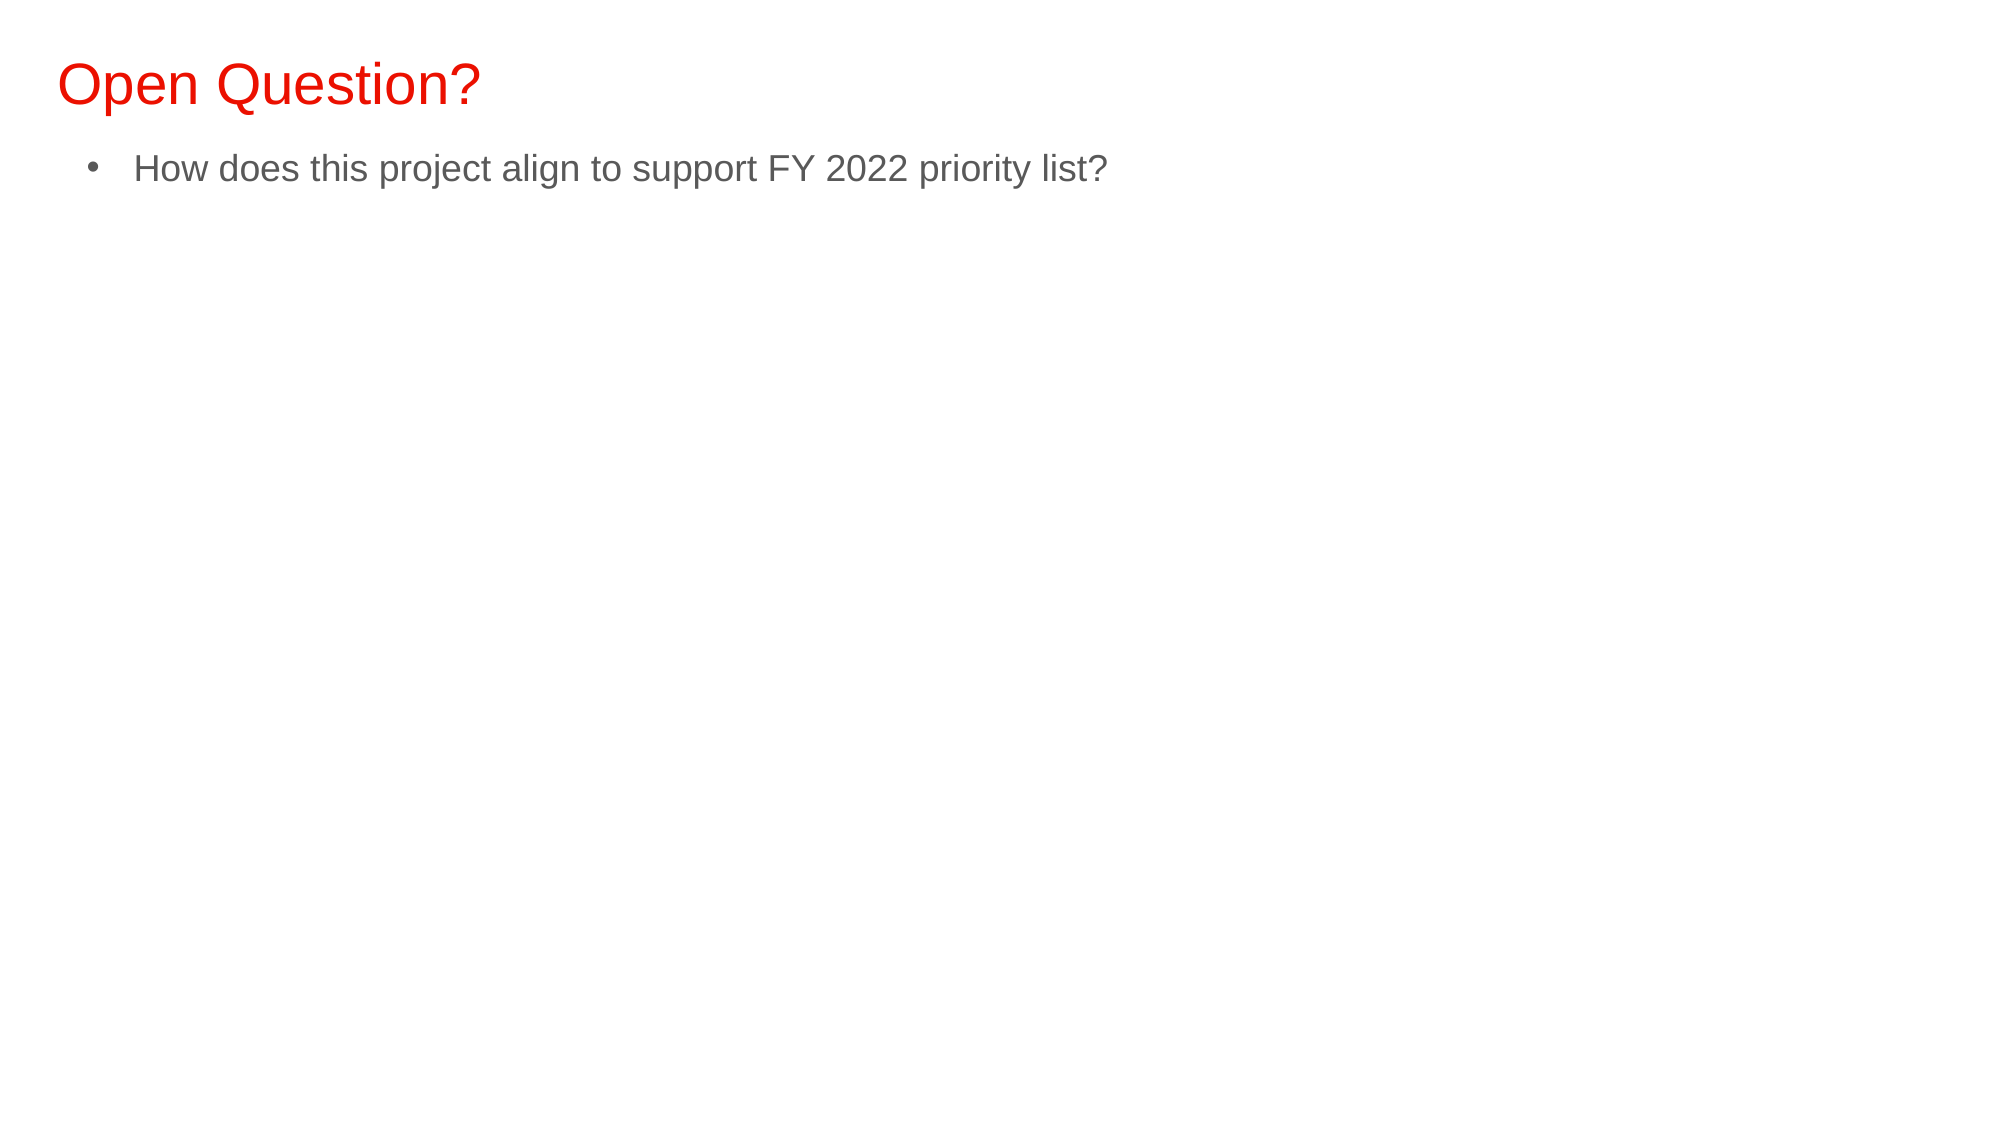

Open Question?
How does this project align to support FY 2022 priority list?